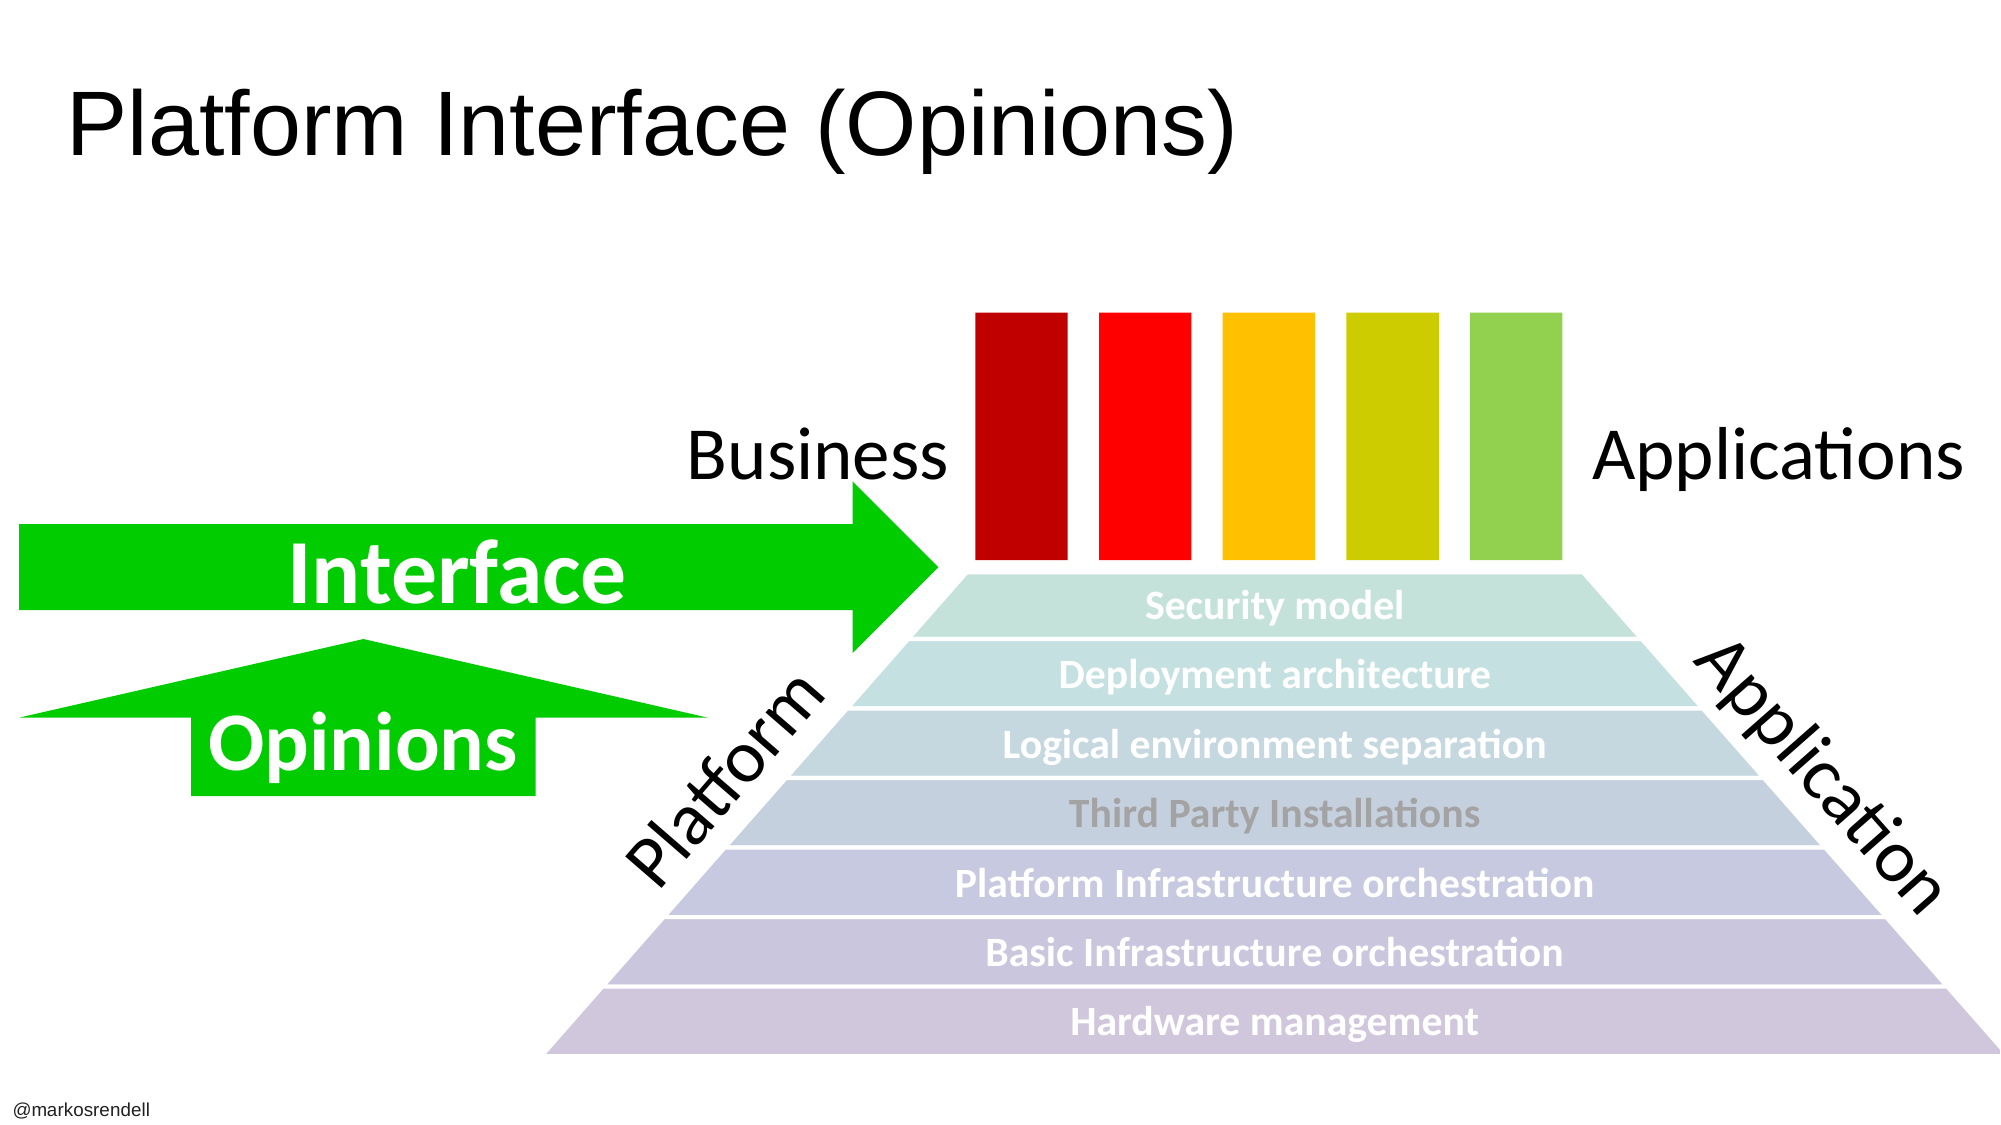

Platform Interface (Opinions)
Interface

Business Applications
Security model
Deployment architecture
Logical environment separation
Third Party Installations
Platform Infrastructure orchestration
Basic Infrastructure orchestration
Hardware management

Opinions
Business
Applications

Application
Platform
@markosrendell